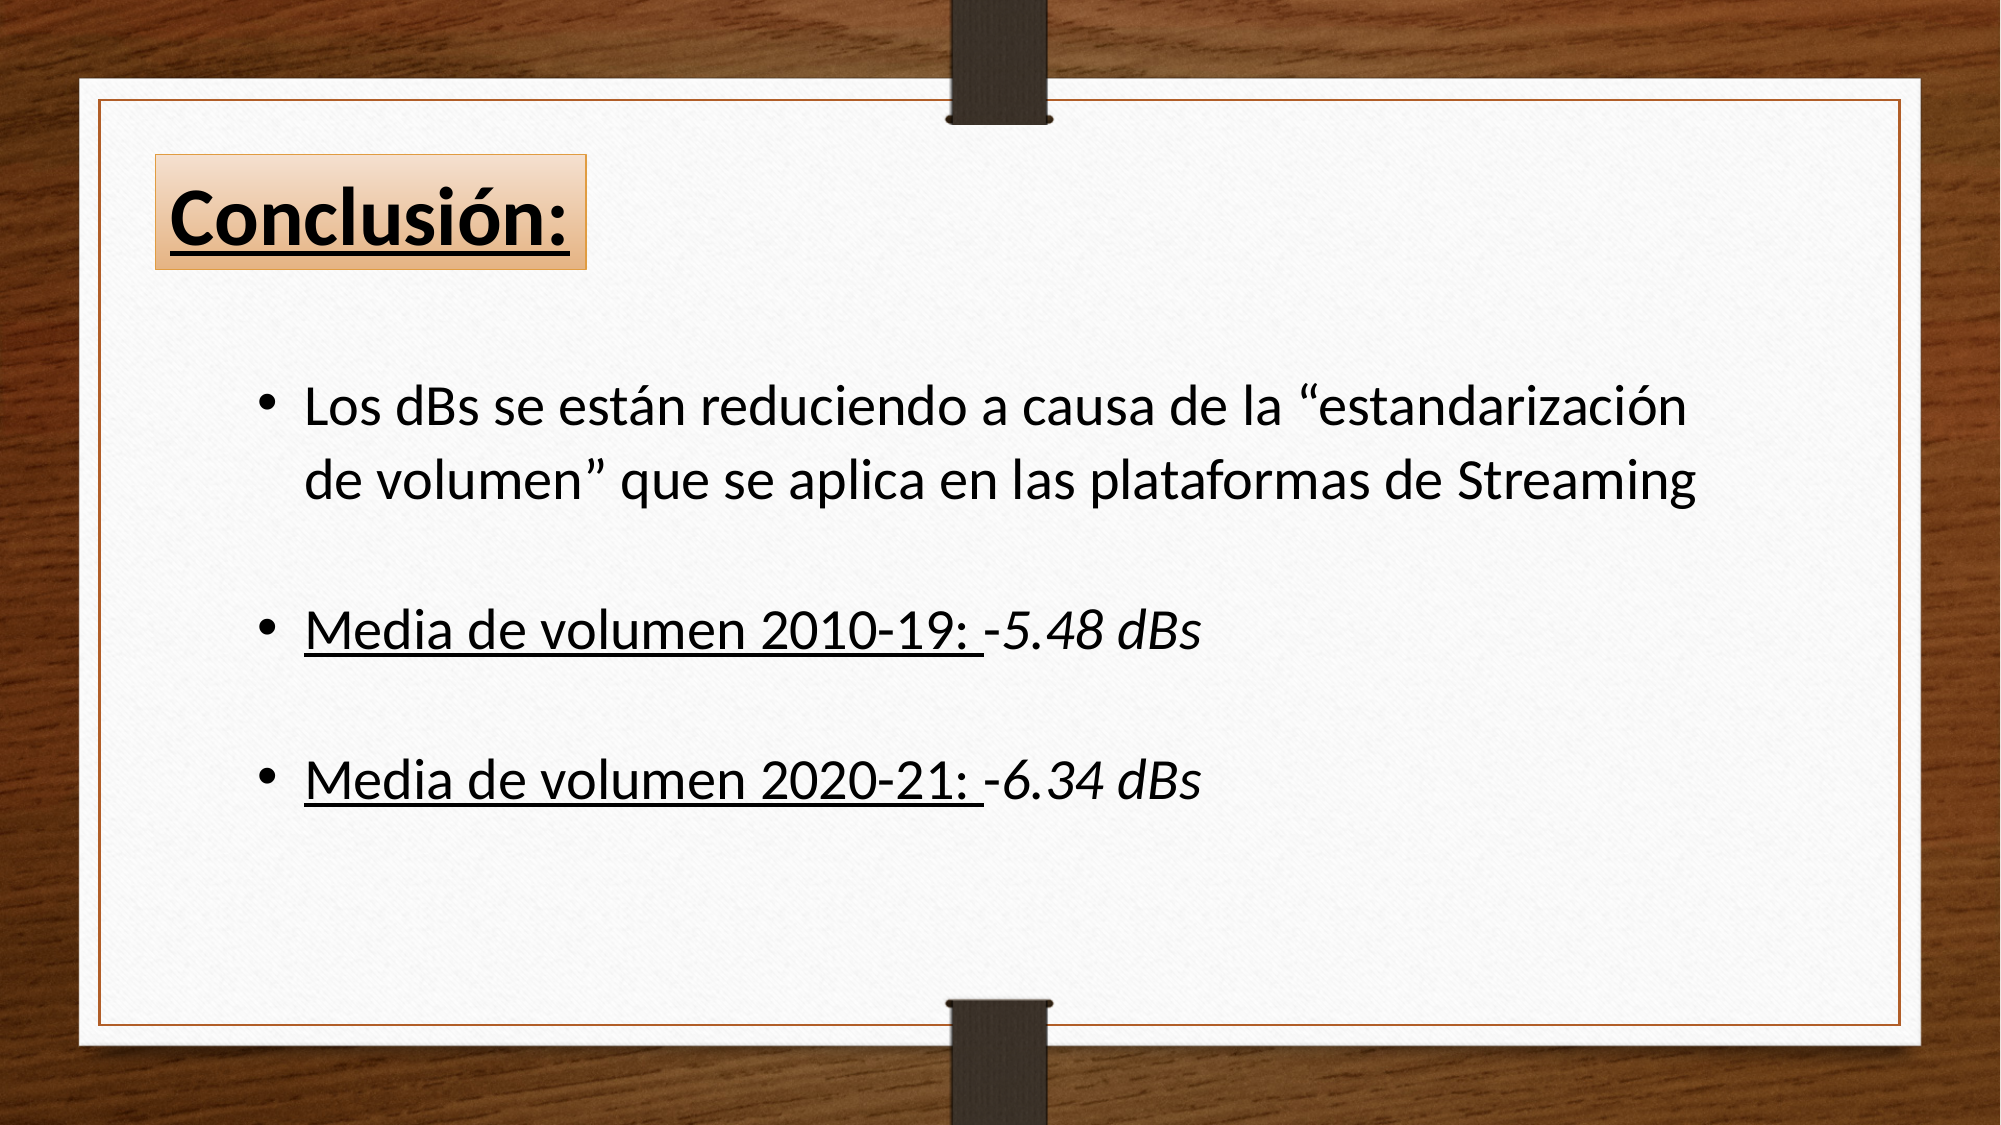

Conclusión:
Los dBs se están reduciendo a causa de la “estandarización de volumen” que se aplica en las plataformas de Streaming

Media de volumen 2010-19: -5.48 dBs

Media de volumen 2020-21: -6.34 dBs